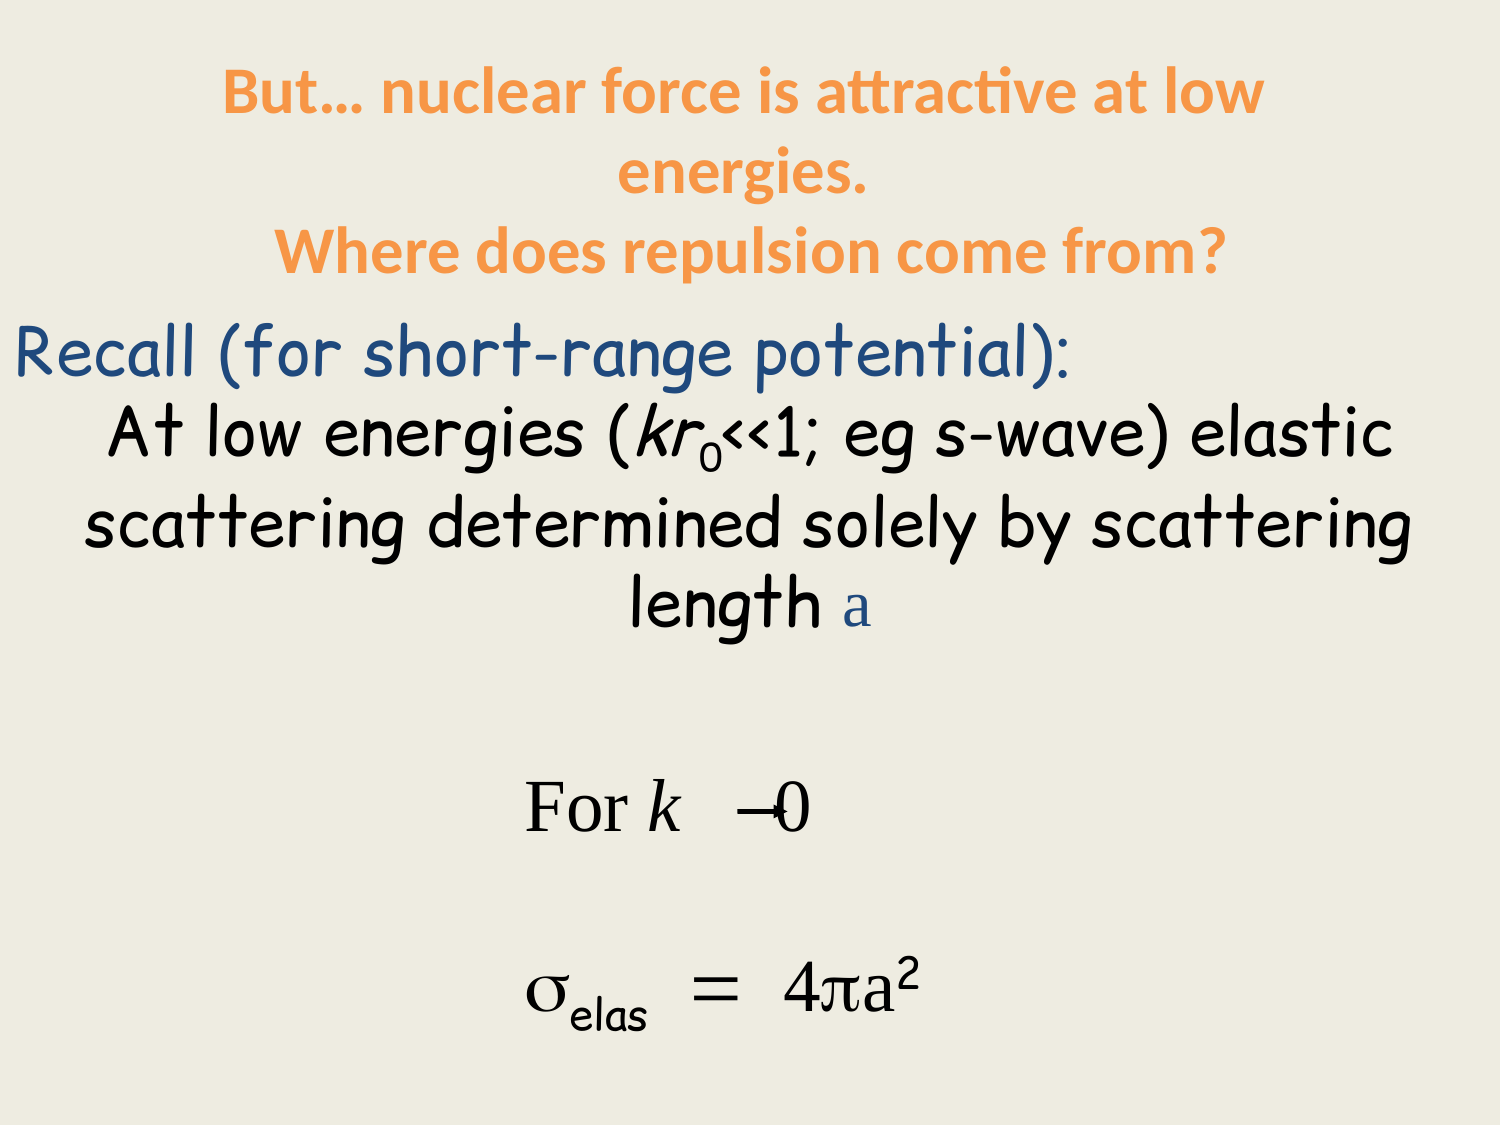

But… nuclear force is attractive at low
energies.
Where does repulsion come from?

Recall (for short-range potential):
At low energies (kr0<<1; eg s-wave) elastic scattering determined solely by scattering length a
For k     0

σelas = 4πa2